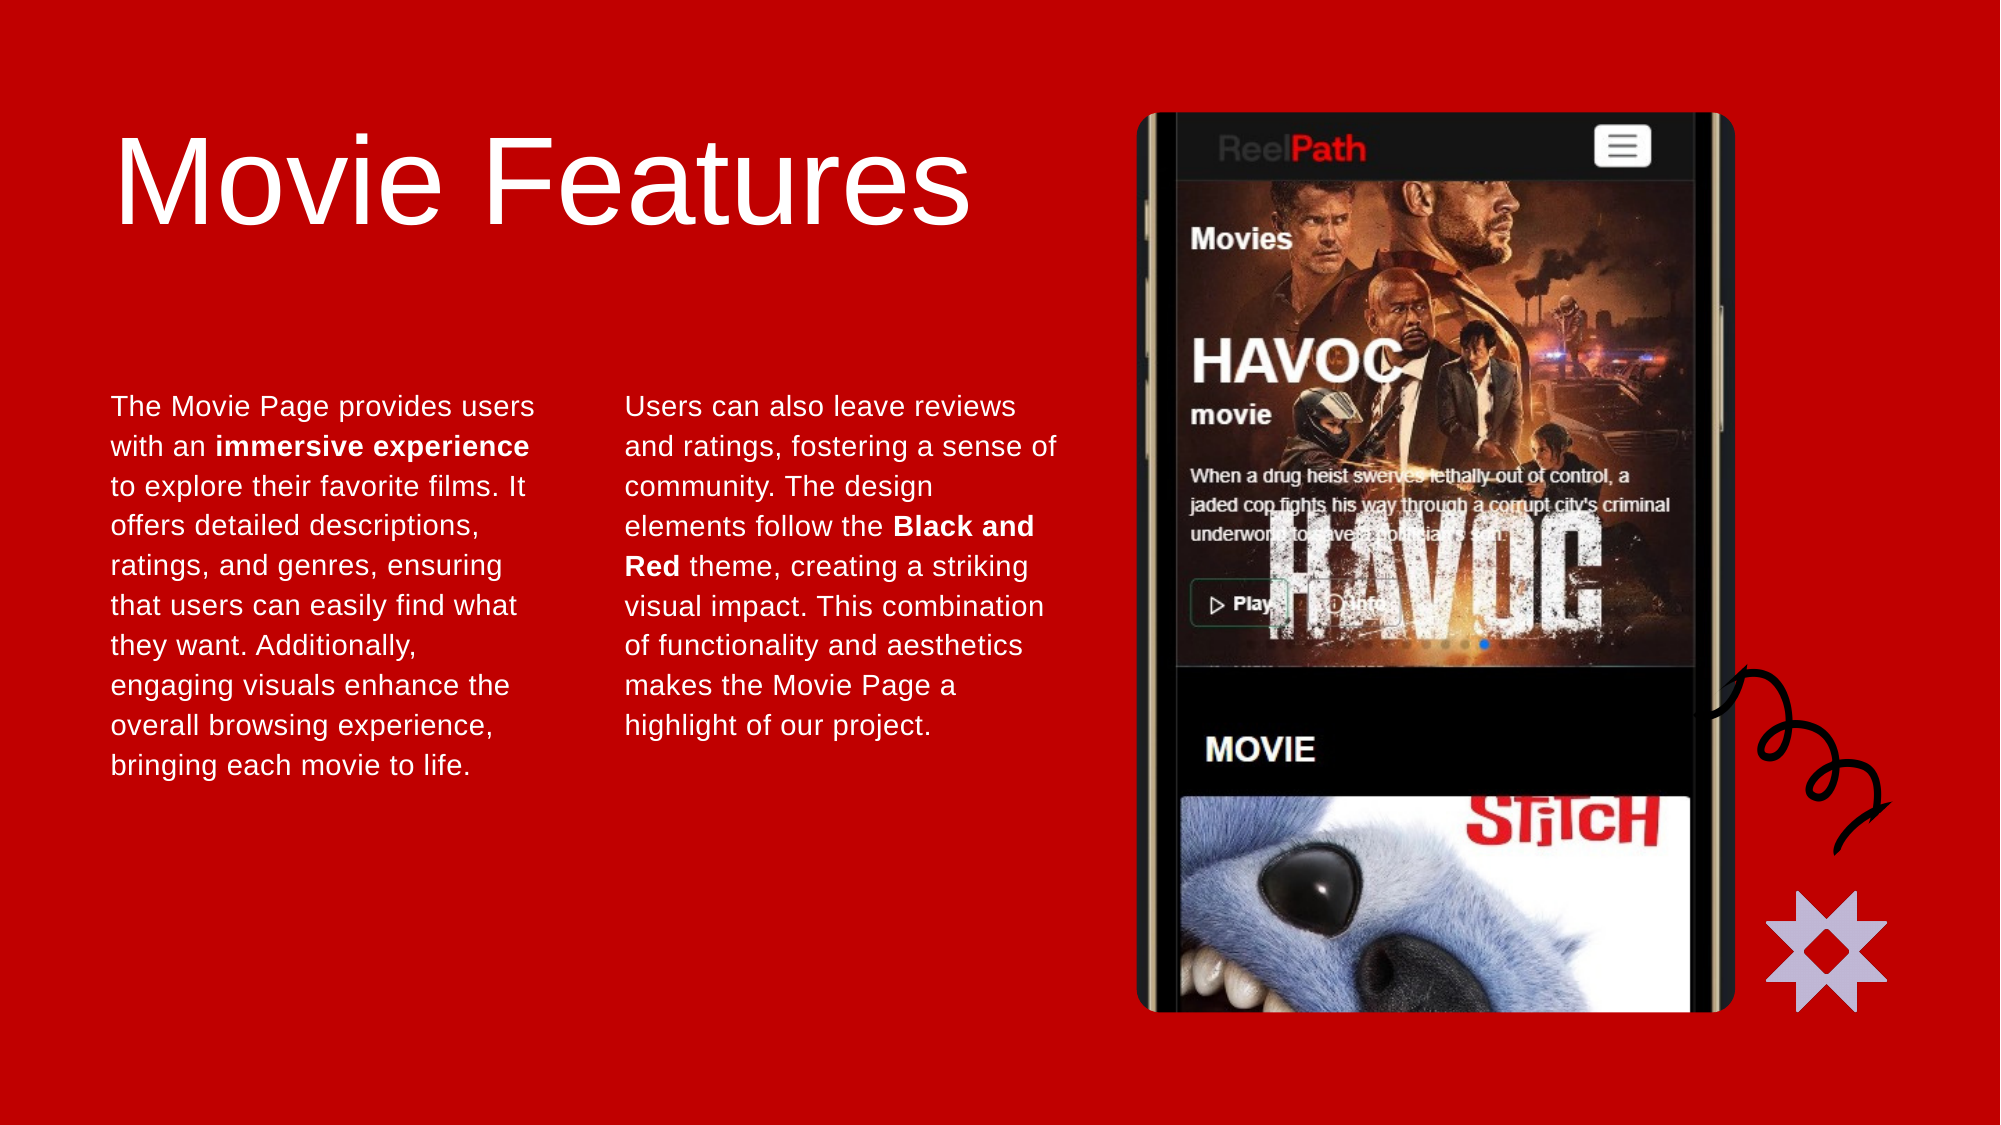

Movie Features
The Movie Page provides users with an immersive experience to explore their favorite films. It offers detailed descriptions, ratings, and genres, ensuring that users can easily find what they want. Additionally, engaging visuals enhance the overall browsing experience, bringing each movie to life.
Users can also leave reviews and ratings, fostering a sense of community. The design elements follow the Black and Red theme, creating a striking visual impact. This combination of functionality and aesthetics makes the Movie Page a highlight of our project.